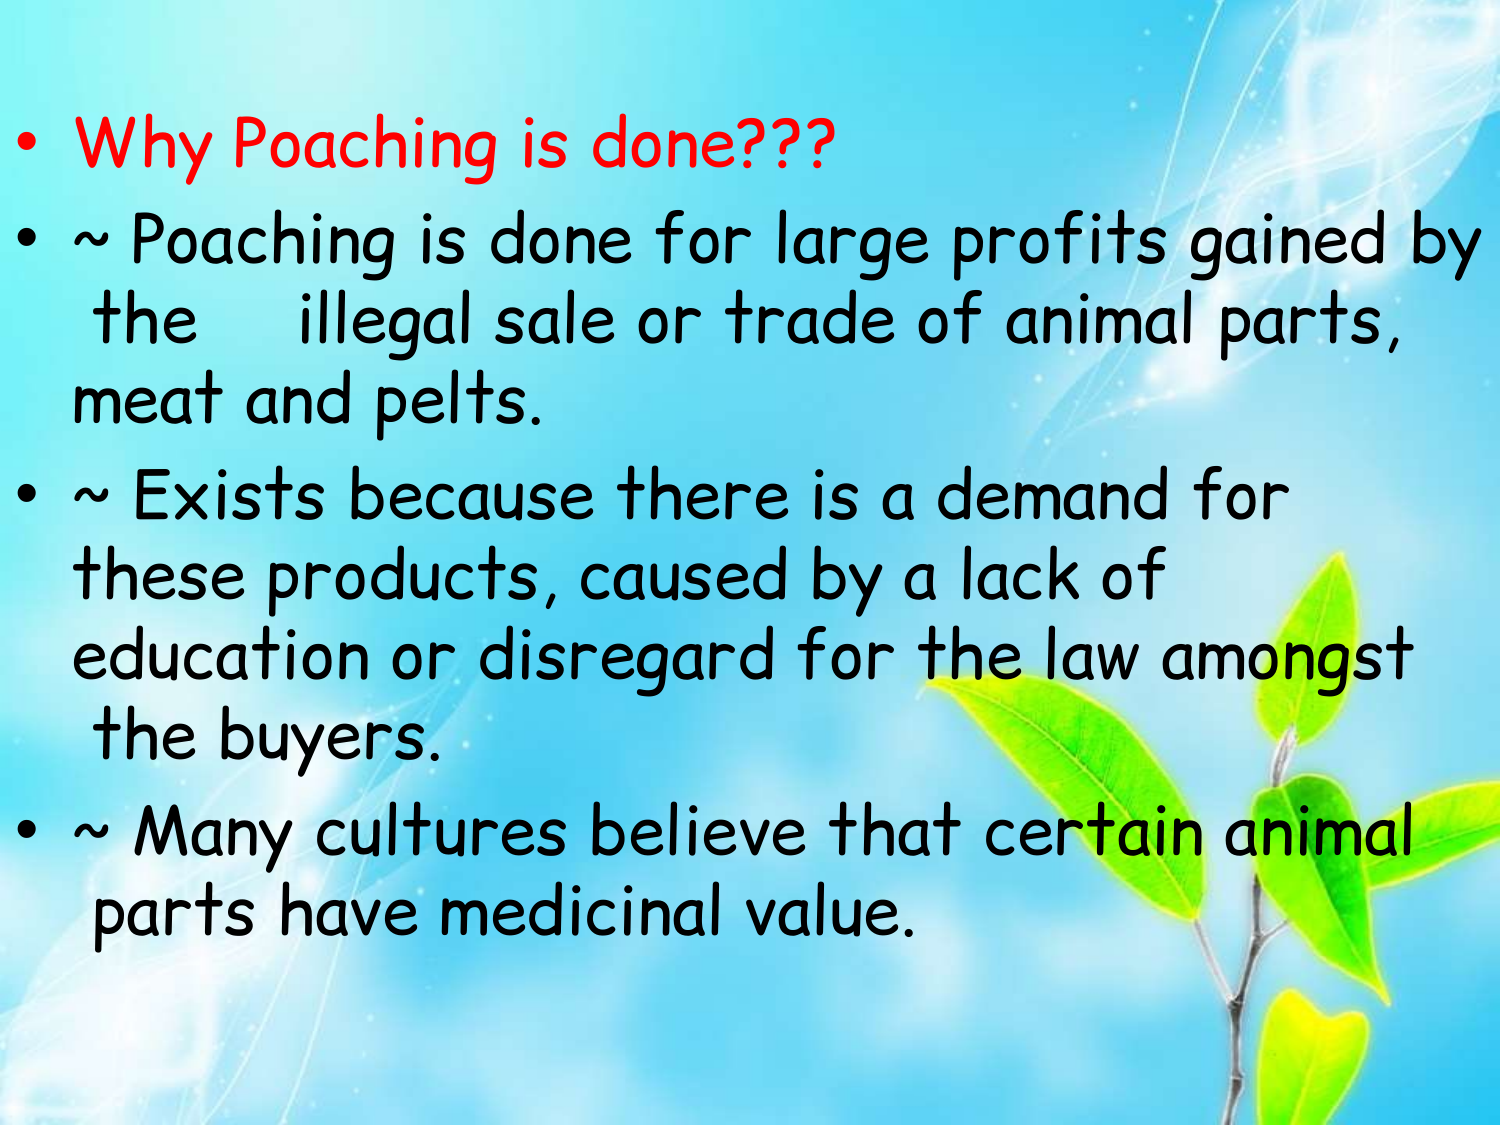

Why Poaching is done???
~ Poaching is done for large profits gained by  the	illegal sale or trade of animal parts,  meat and pelts.
~ Exists because there is a demand for  these products, caused by a lack of  education or disregard for the law amongst  the buyers.
~ Many cultures believe that certain animal  parts have medicinal value.